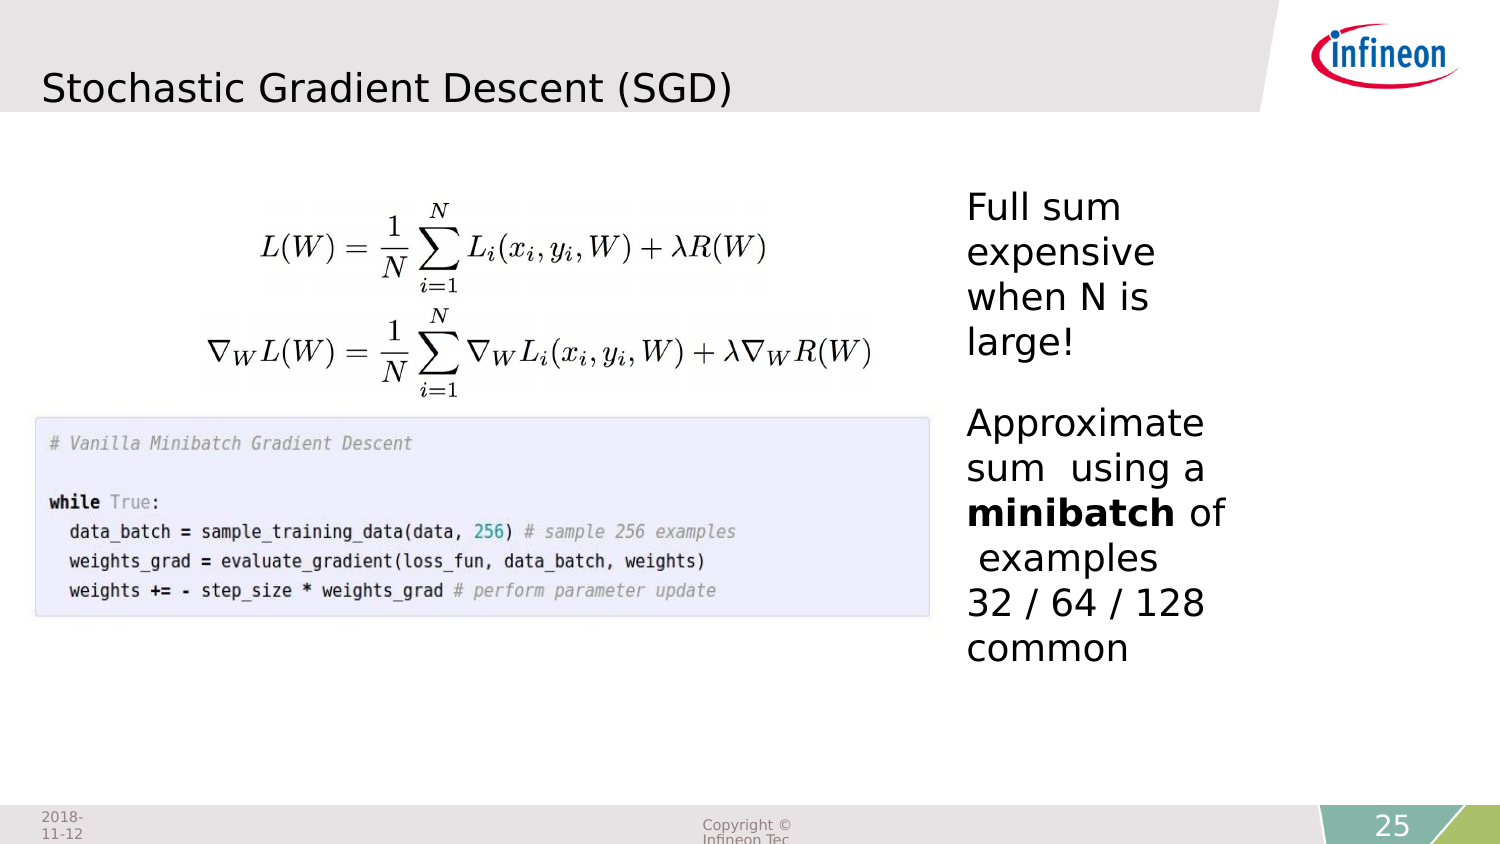

# Stochastic Gradient Descent (SGD)
Full sum expensive  when N is large!

Approximate sum  using a minibatch of  examples
32 / 64 / 128 common

2018-11-12
Copyright © Infineon Technologies AG 2018. All rights reserved.
25